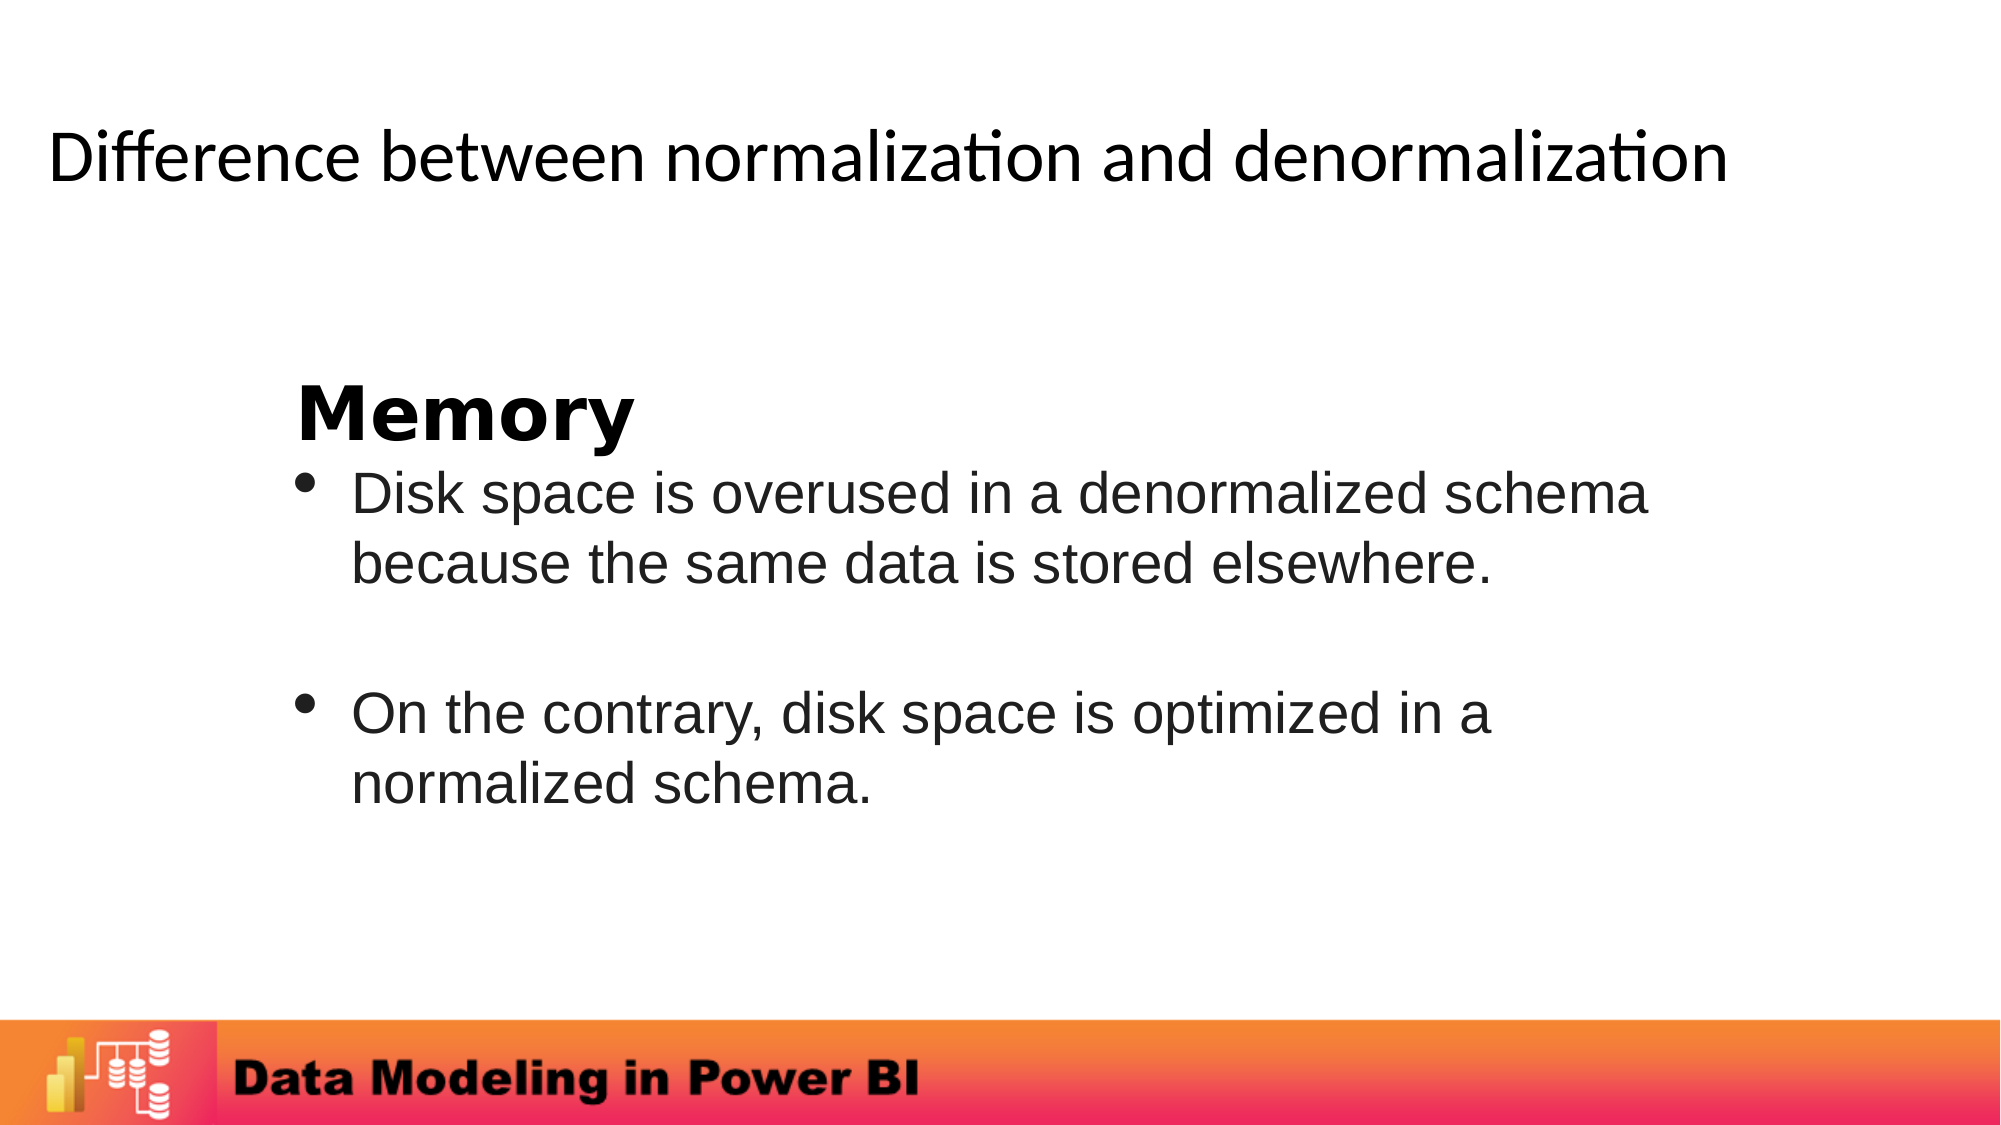

Difference between normalization and denormalization
Memory
Disk space is overused in a denormalized schema because the same data is stored elsewhere.

On the contrary, disk space is optimized in a normalized schema.